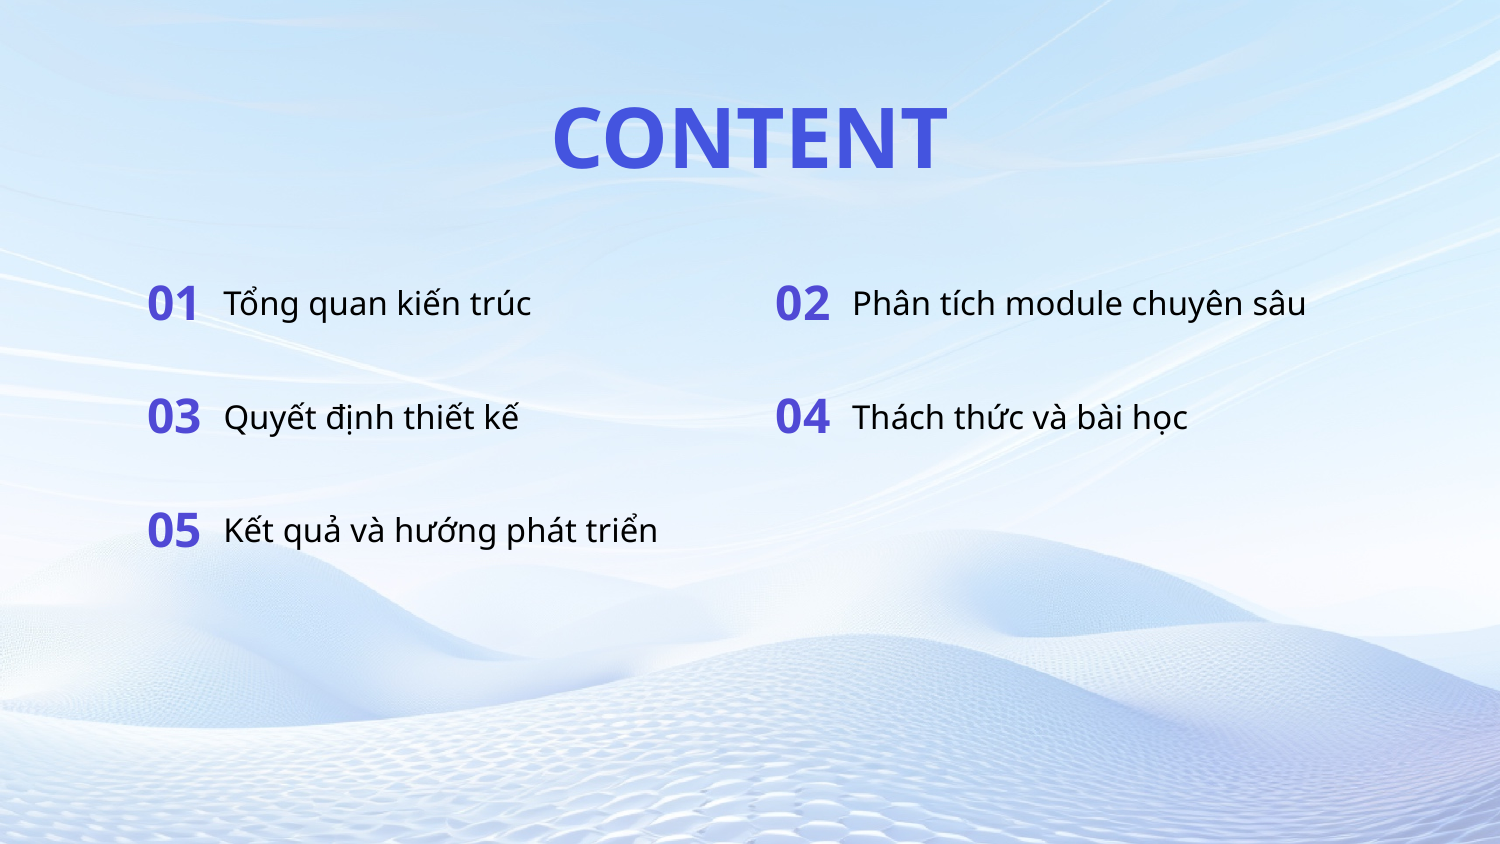

CONTENT
01
02
Tổng quan kiến trúc
Phân tích module chuyên sâu
03
04
Quyết định thiết kế
Thách thức và bài học
05
Kết quả và hướng phát triển